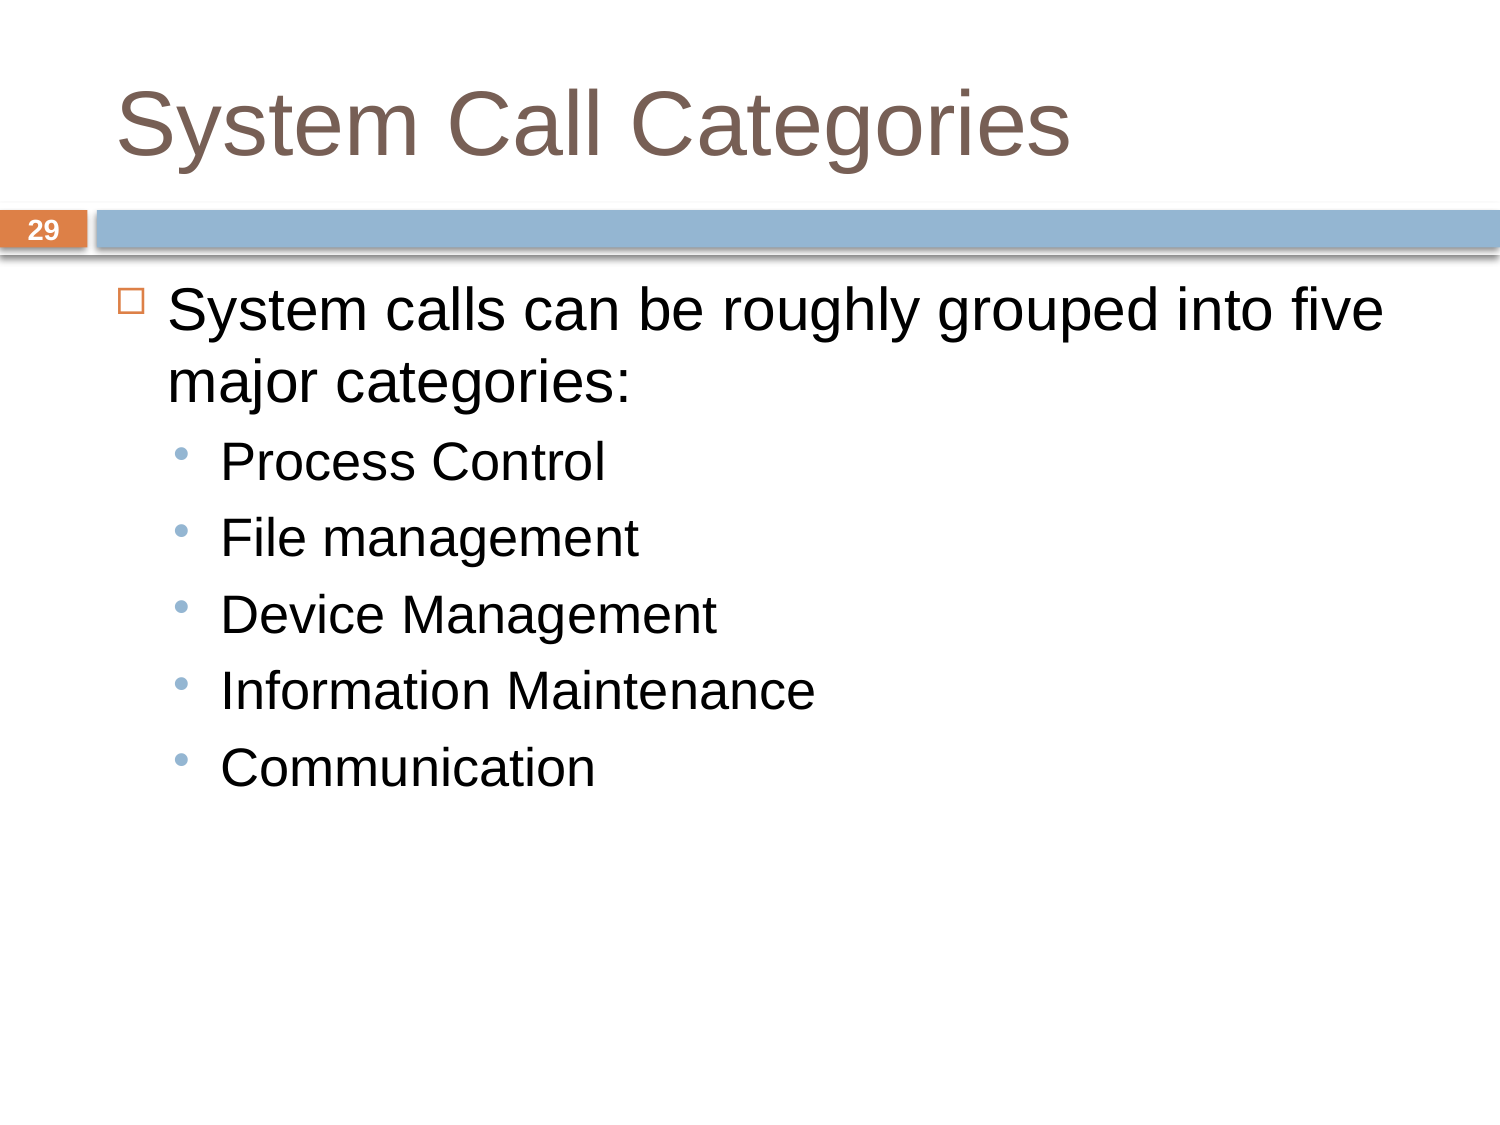

# System Call Categories
29
System calls can be roughly grouped into five major categories:
Process Control
File management
Device Management
Information Maintenance
Communication